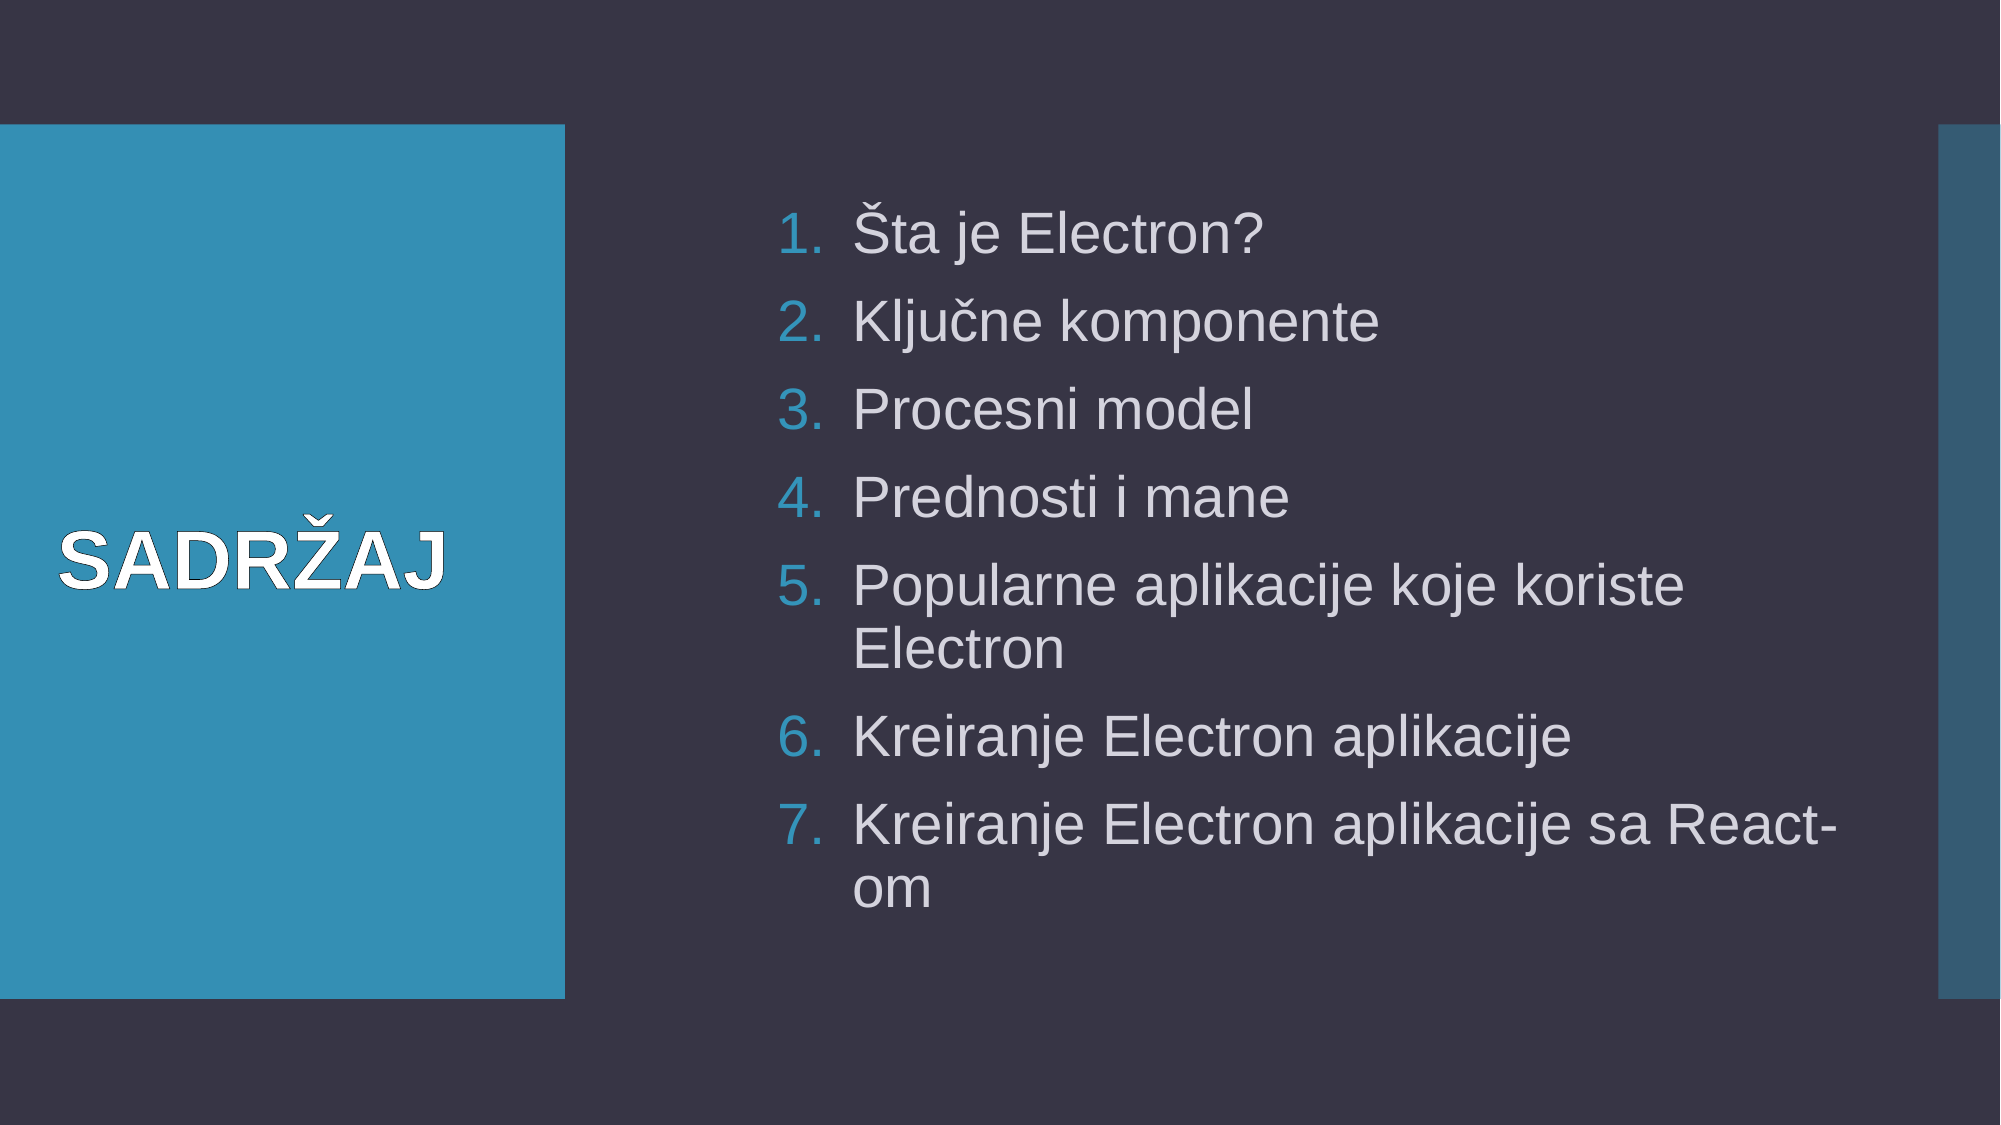

# SADRŽAJ
Šta je Electron?
Ključne komponente
Procesni model
Prednosti i mane
Popularne aplikacije koje koriste Electron
Kreiranje Electron aplikacije
Kreiranje Electron aplikacije sa React-om